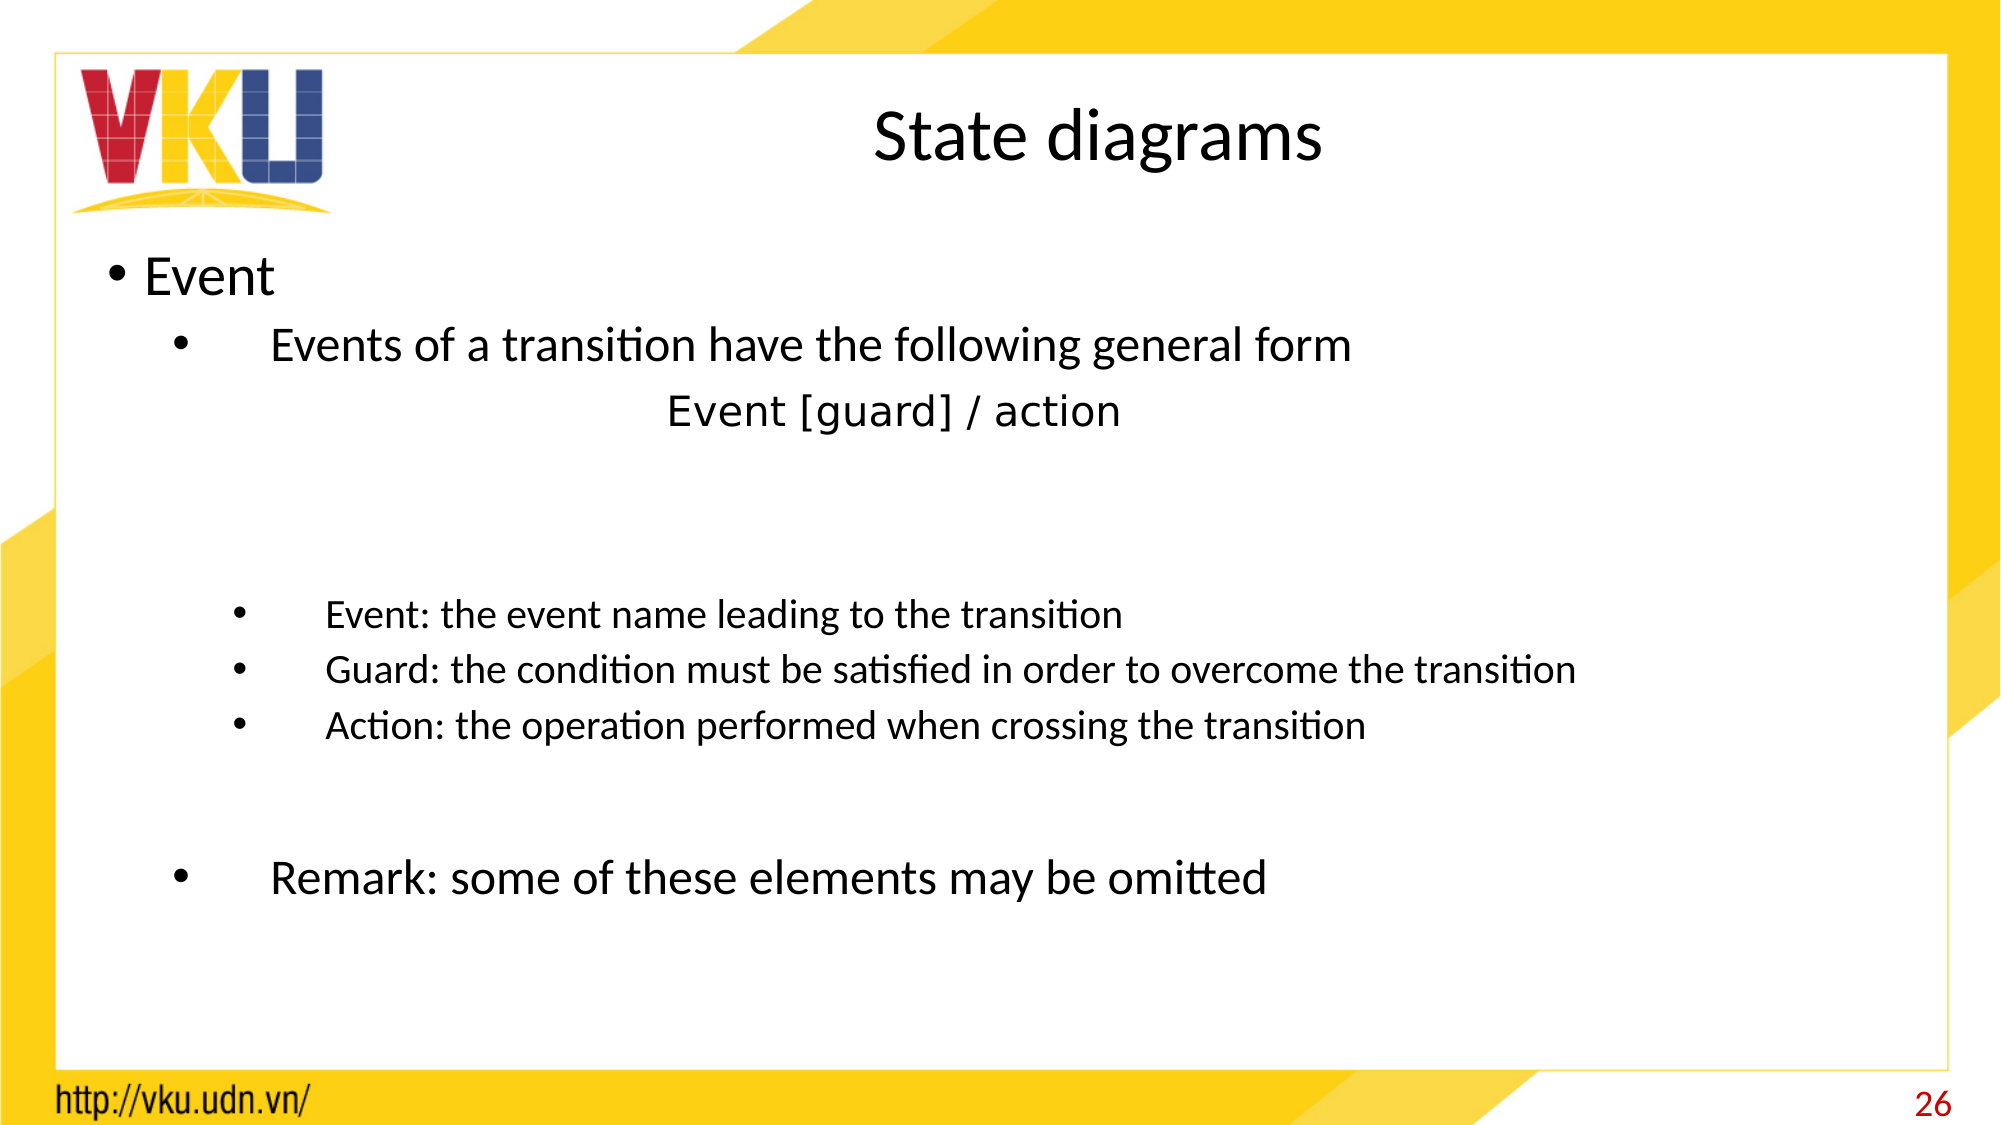

# State diagrams
Event
Events of a transition have the following general form

Event: the event name leading to the transition
Guard: the condition must be satisfied in order to overcome the transition
Action: the operation performed when crossing the transition

Remark: some of these elements may be omitted
Event [guard] / action
26